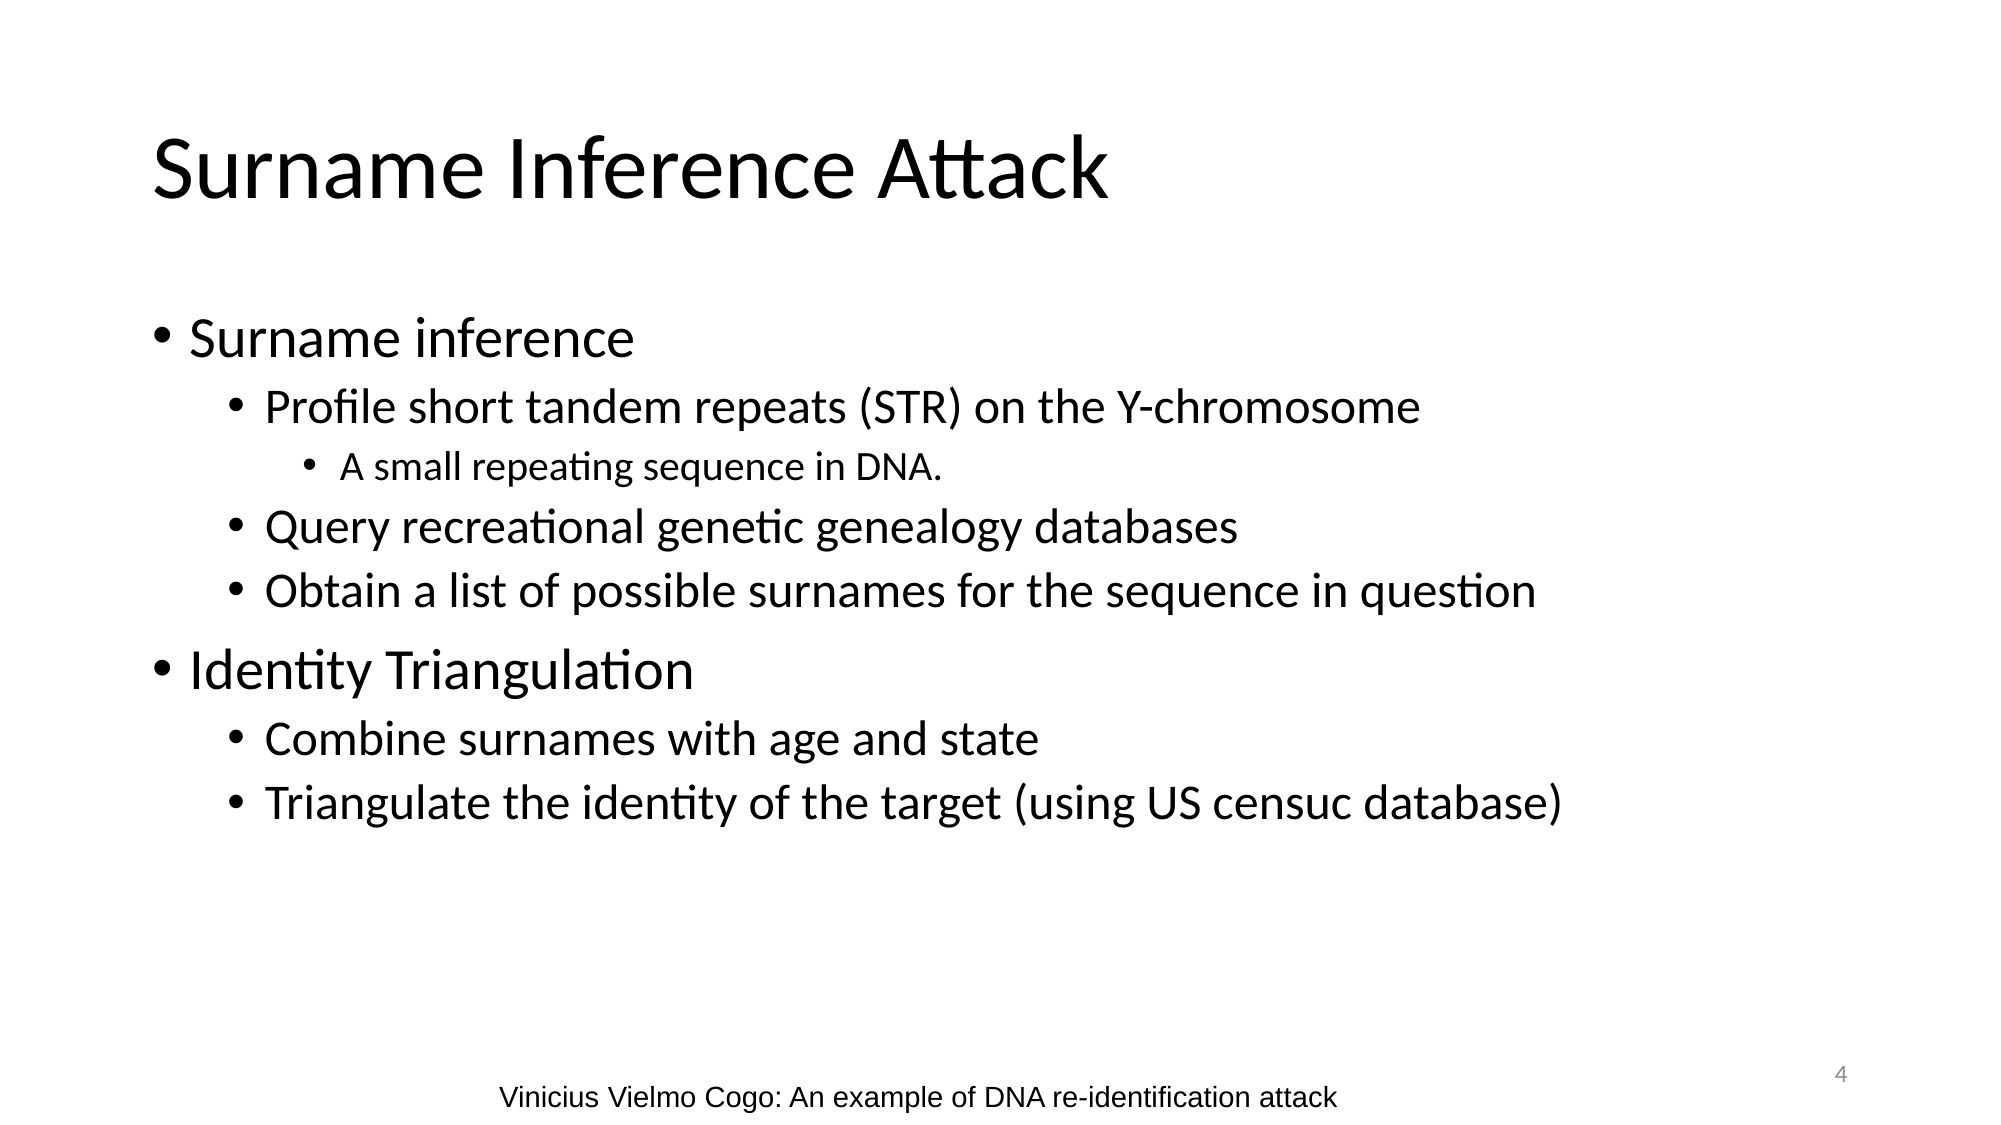

# Surname Inference Attack
Surname inference
Profile short tandem repeats (STR) on the Y-chromosome
A small repeating sequence in DNA.
Query recreational genetic genealogy databases
Obtain a list of possible surnames for the sequence in question
Identity Triangulation
Combine surnames with age and state
Triangulate the identity of the target (using US censuc database)

4
 Vinicius Vielmo Cogo: An example of DNA re-identification attack